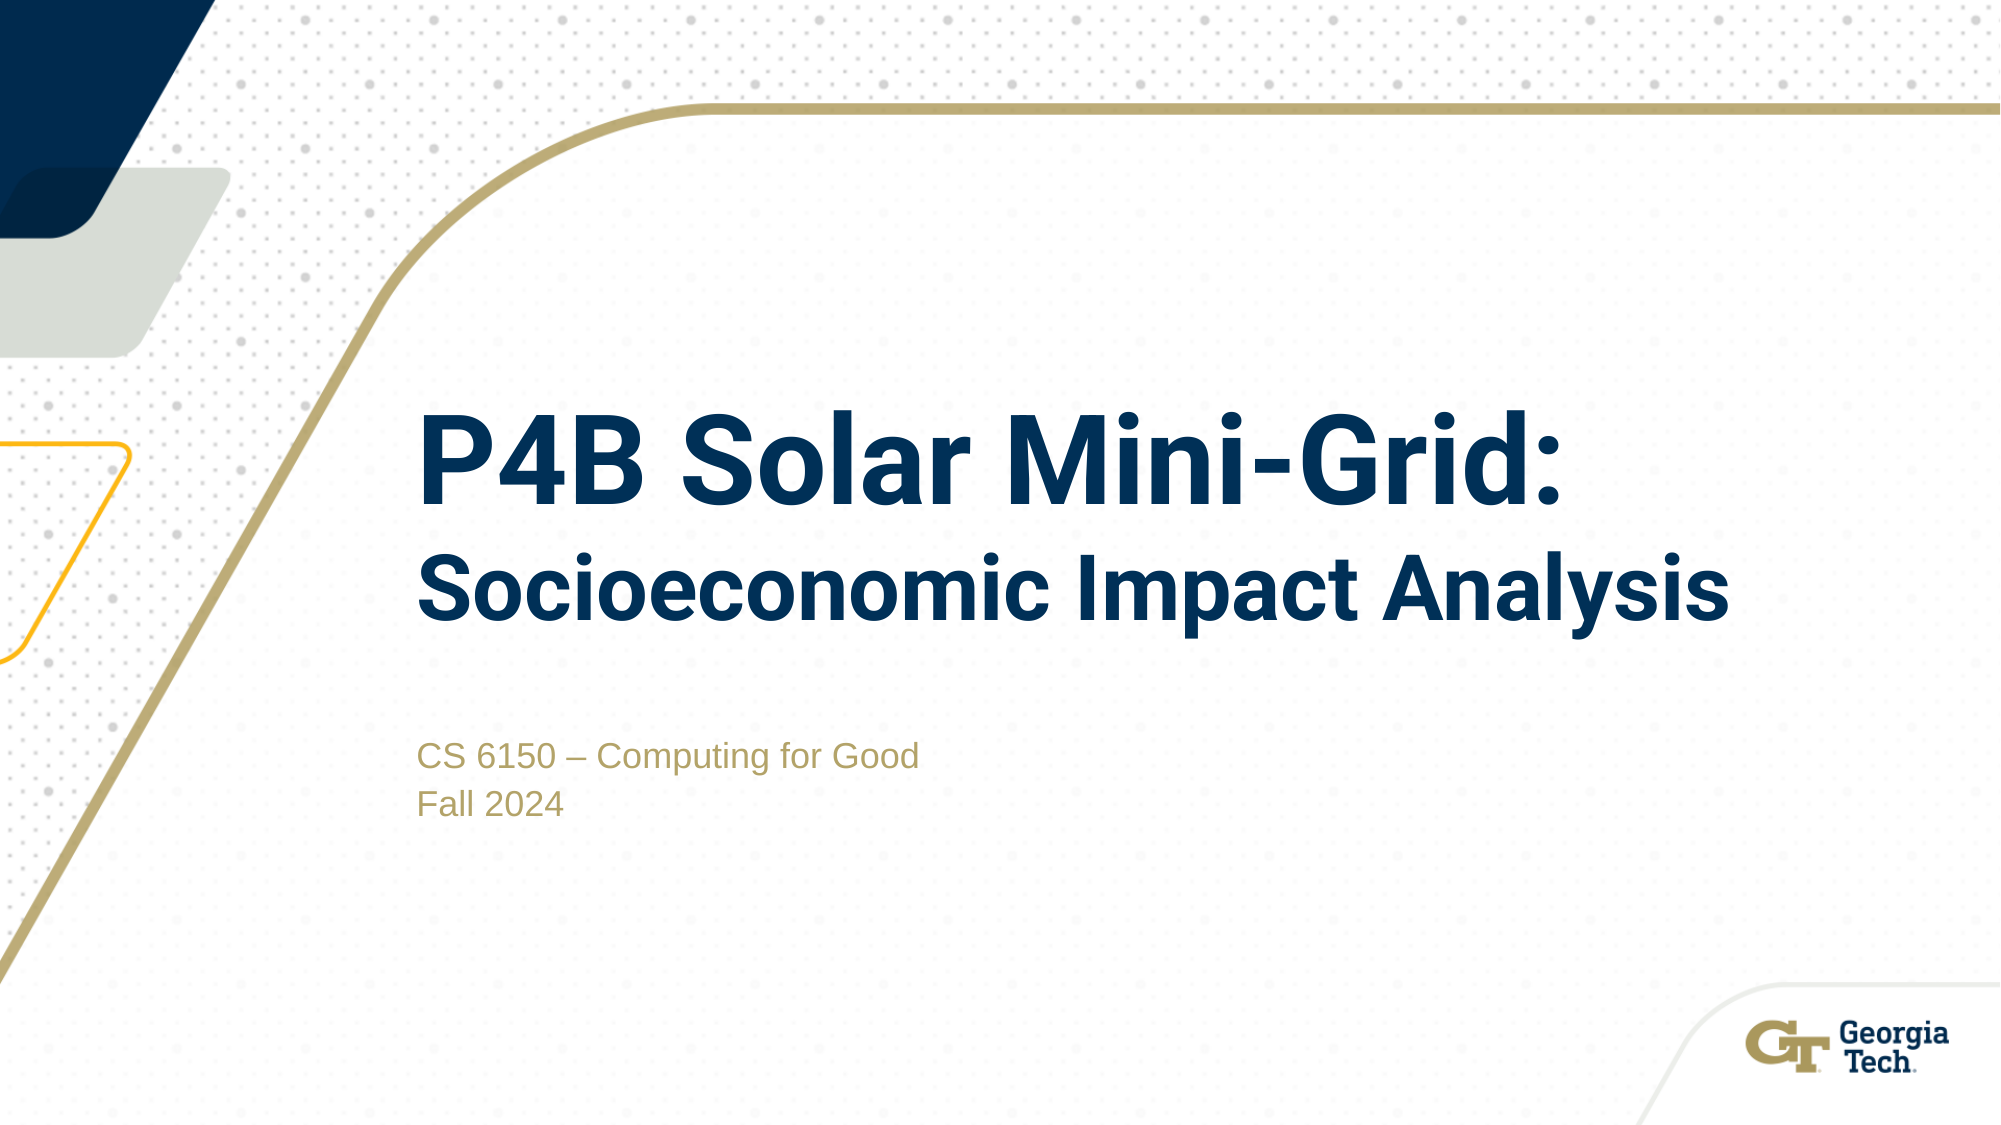

# P4B Solar Mini-Grid: Socioeconomic Impact Analysis
CS 6150 – Computing for Good
Fall 2024